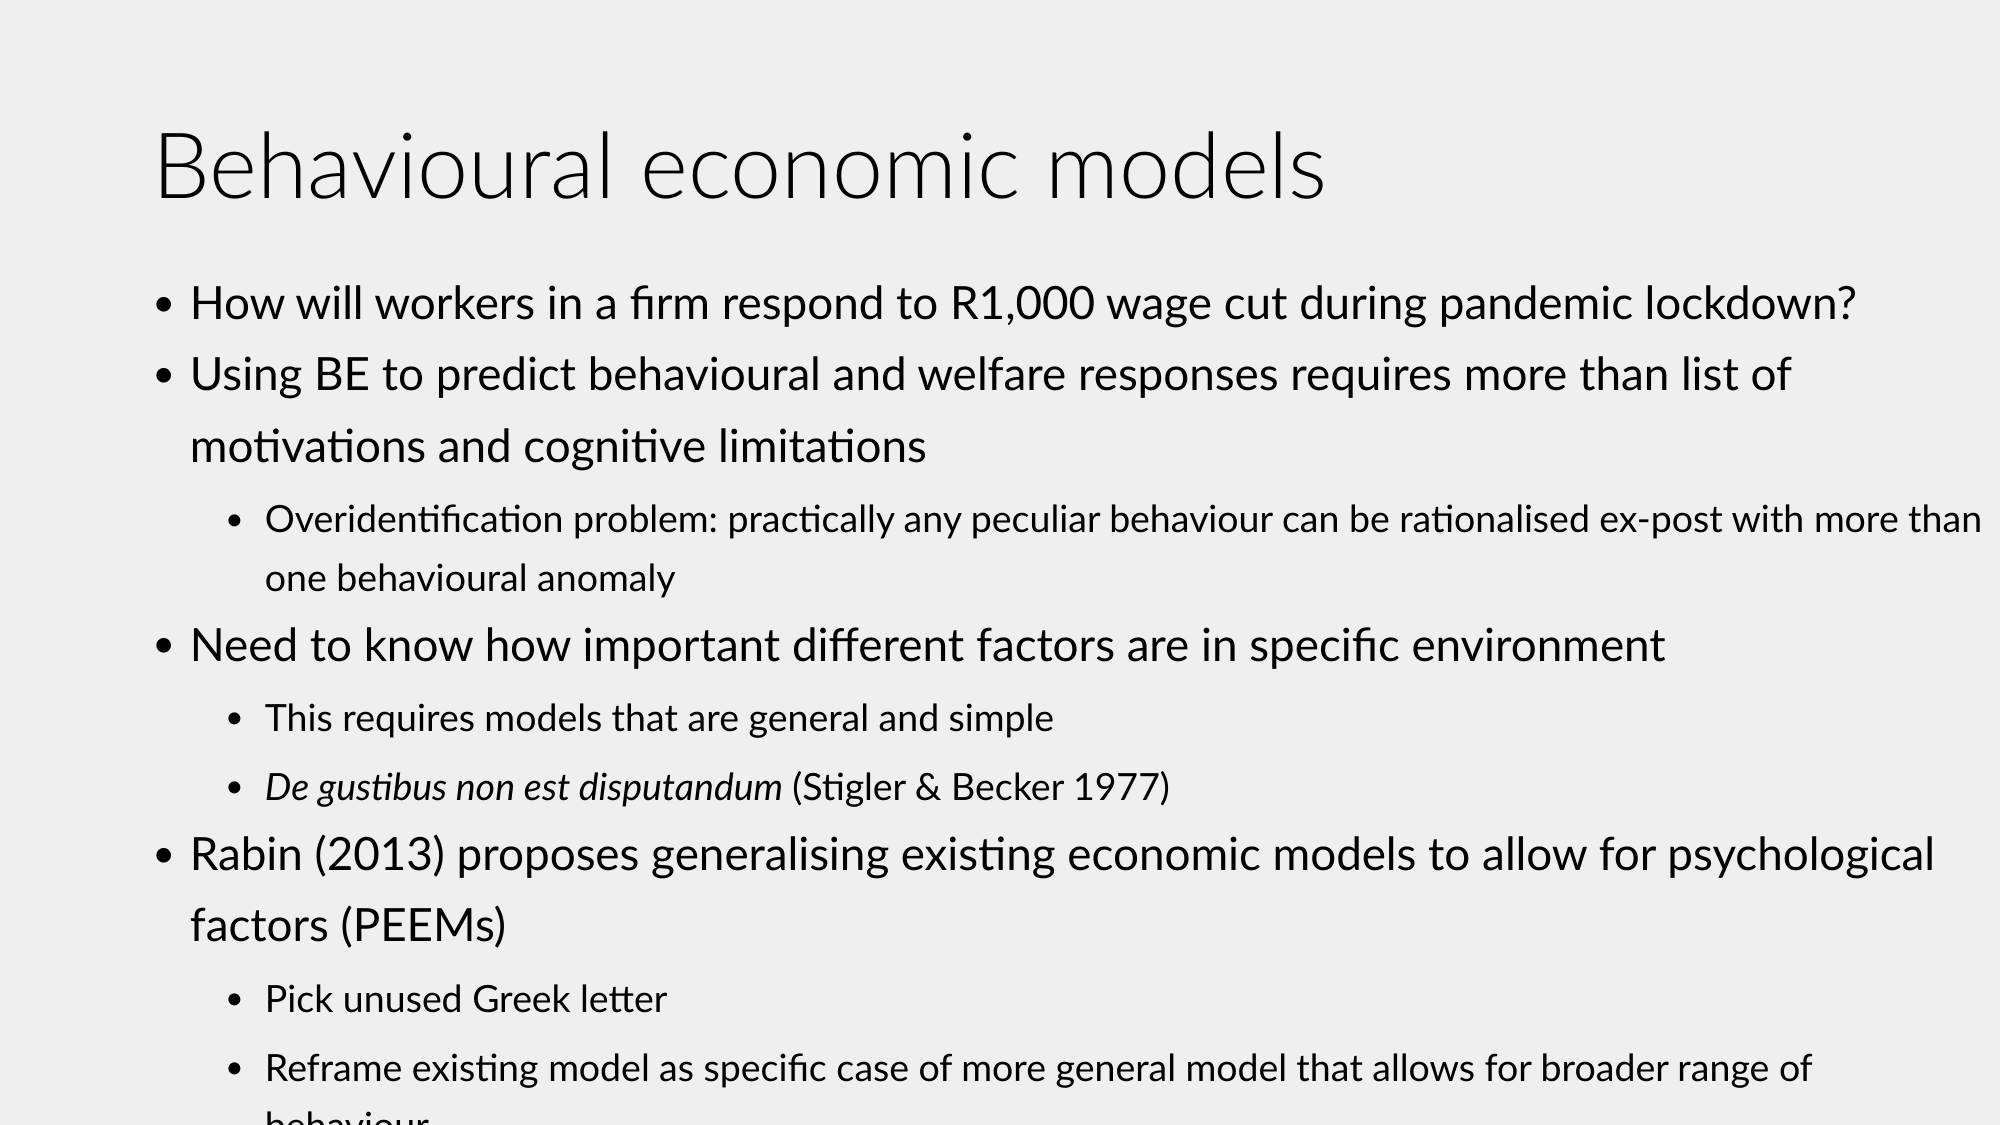

# Behavioural economic models
How will workers in a firm respond to R1,000 wage cut during pandemic lockdown?
Using BE to predict behavioural and welfare responses requires more than list of motivations and cognitive limitations
Overidentification problem: practically any peculiar behaviour can be rationalised ex-post with more than one behavioural anomaly
Need to know how important different factors are in specific environment
This requires models that are general and simple
De gustibus non est disputandum (Stigler & Becker 1977)
Rabin (2013) proposes generalising existing economic models to allow for psychological factors (PEEMs)
Pick unused Greek letter
Reframe existing model as specific case of more general model that allows for broader range of behaviour